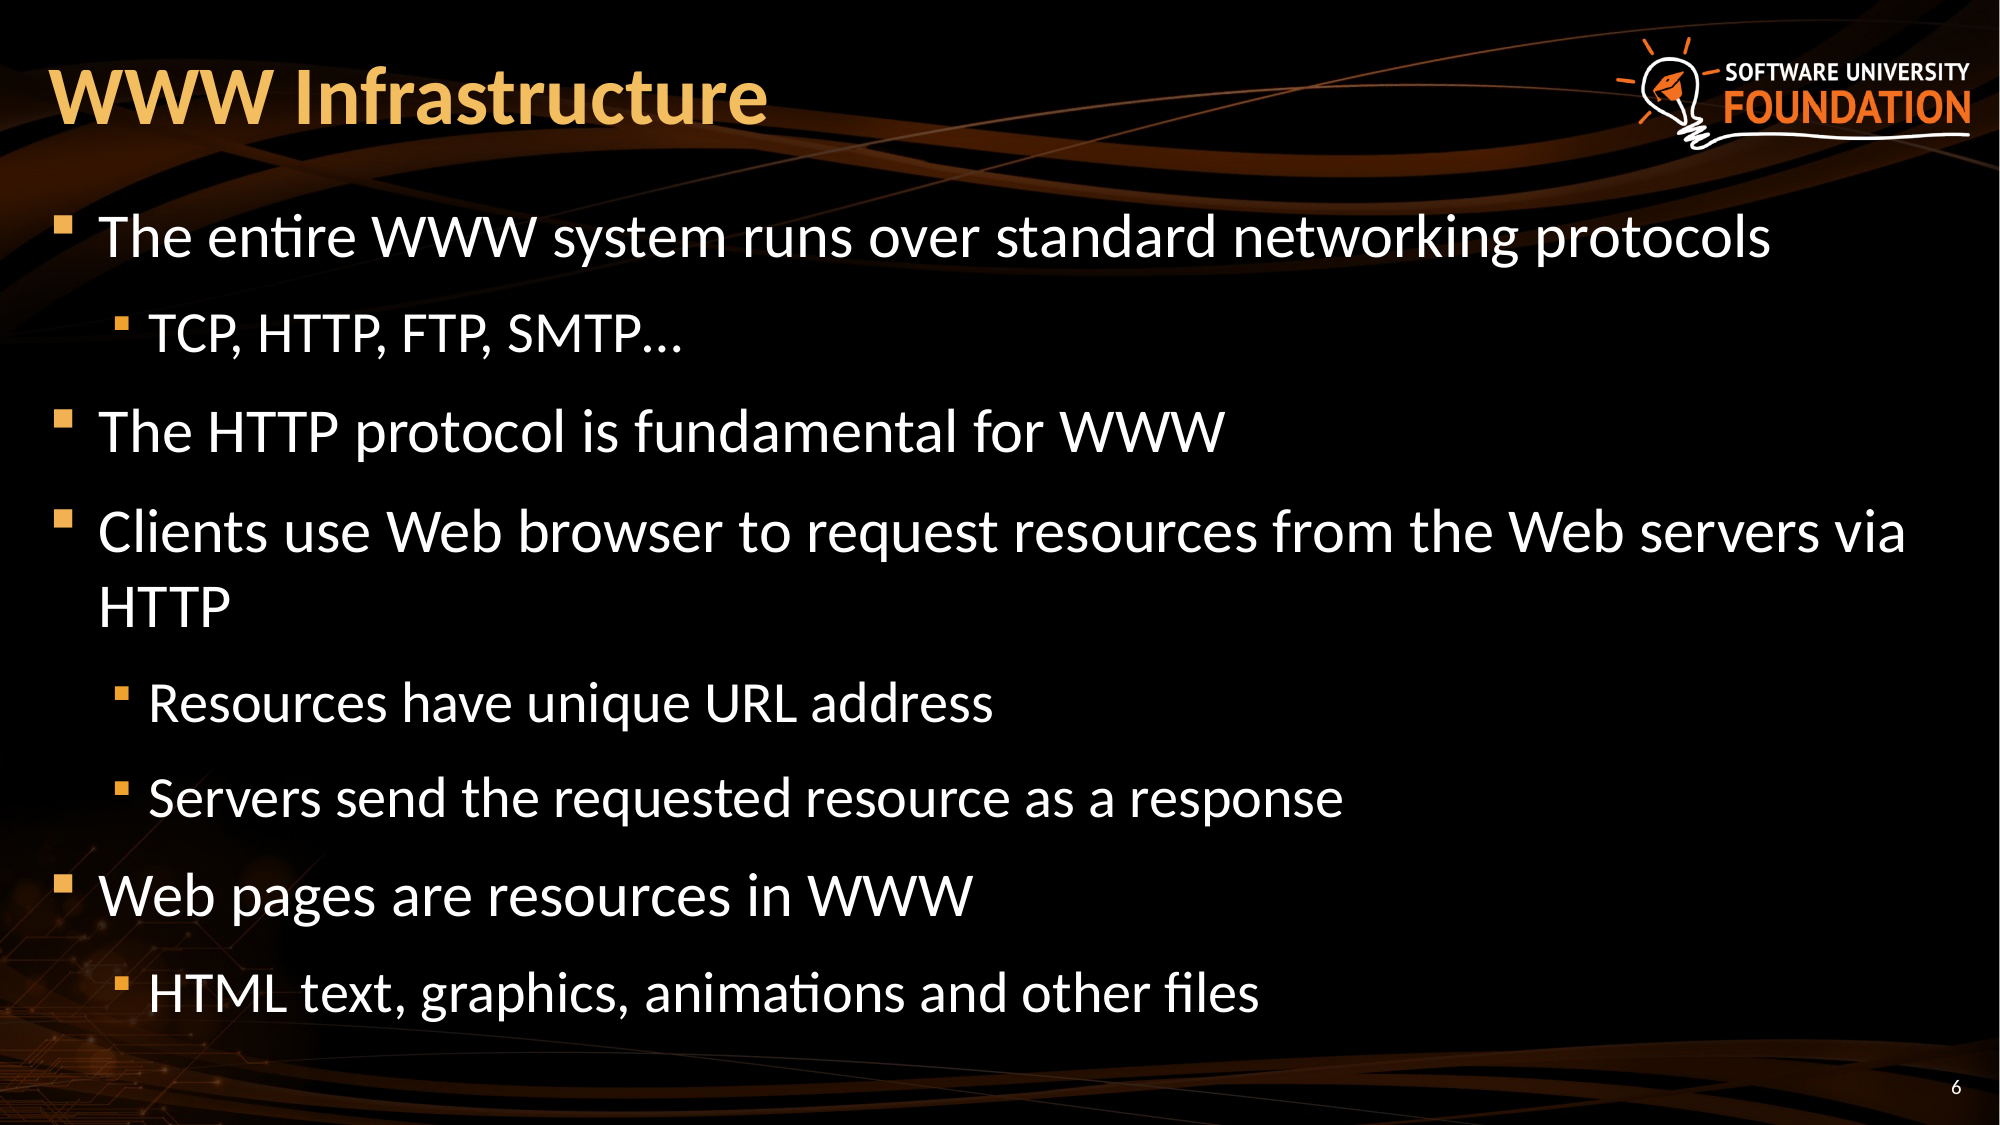

# WWW Infrastructure
The entire WWW system runs over standard networking protocols
TCP, HTTP, FTP, SMTP…
The HTTP protocol is fundamental for WWW
Clients use Web browser to request resources from the Web servers via HTTP
Resources have unique URL address
Servers send the requested resource as a response
Web pages are resources in WWW
HTML text, graphics, animations and other files
6